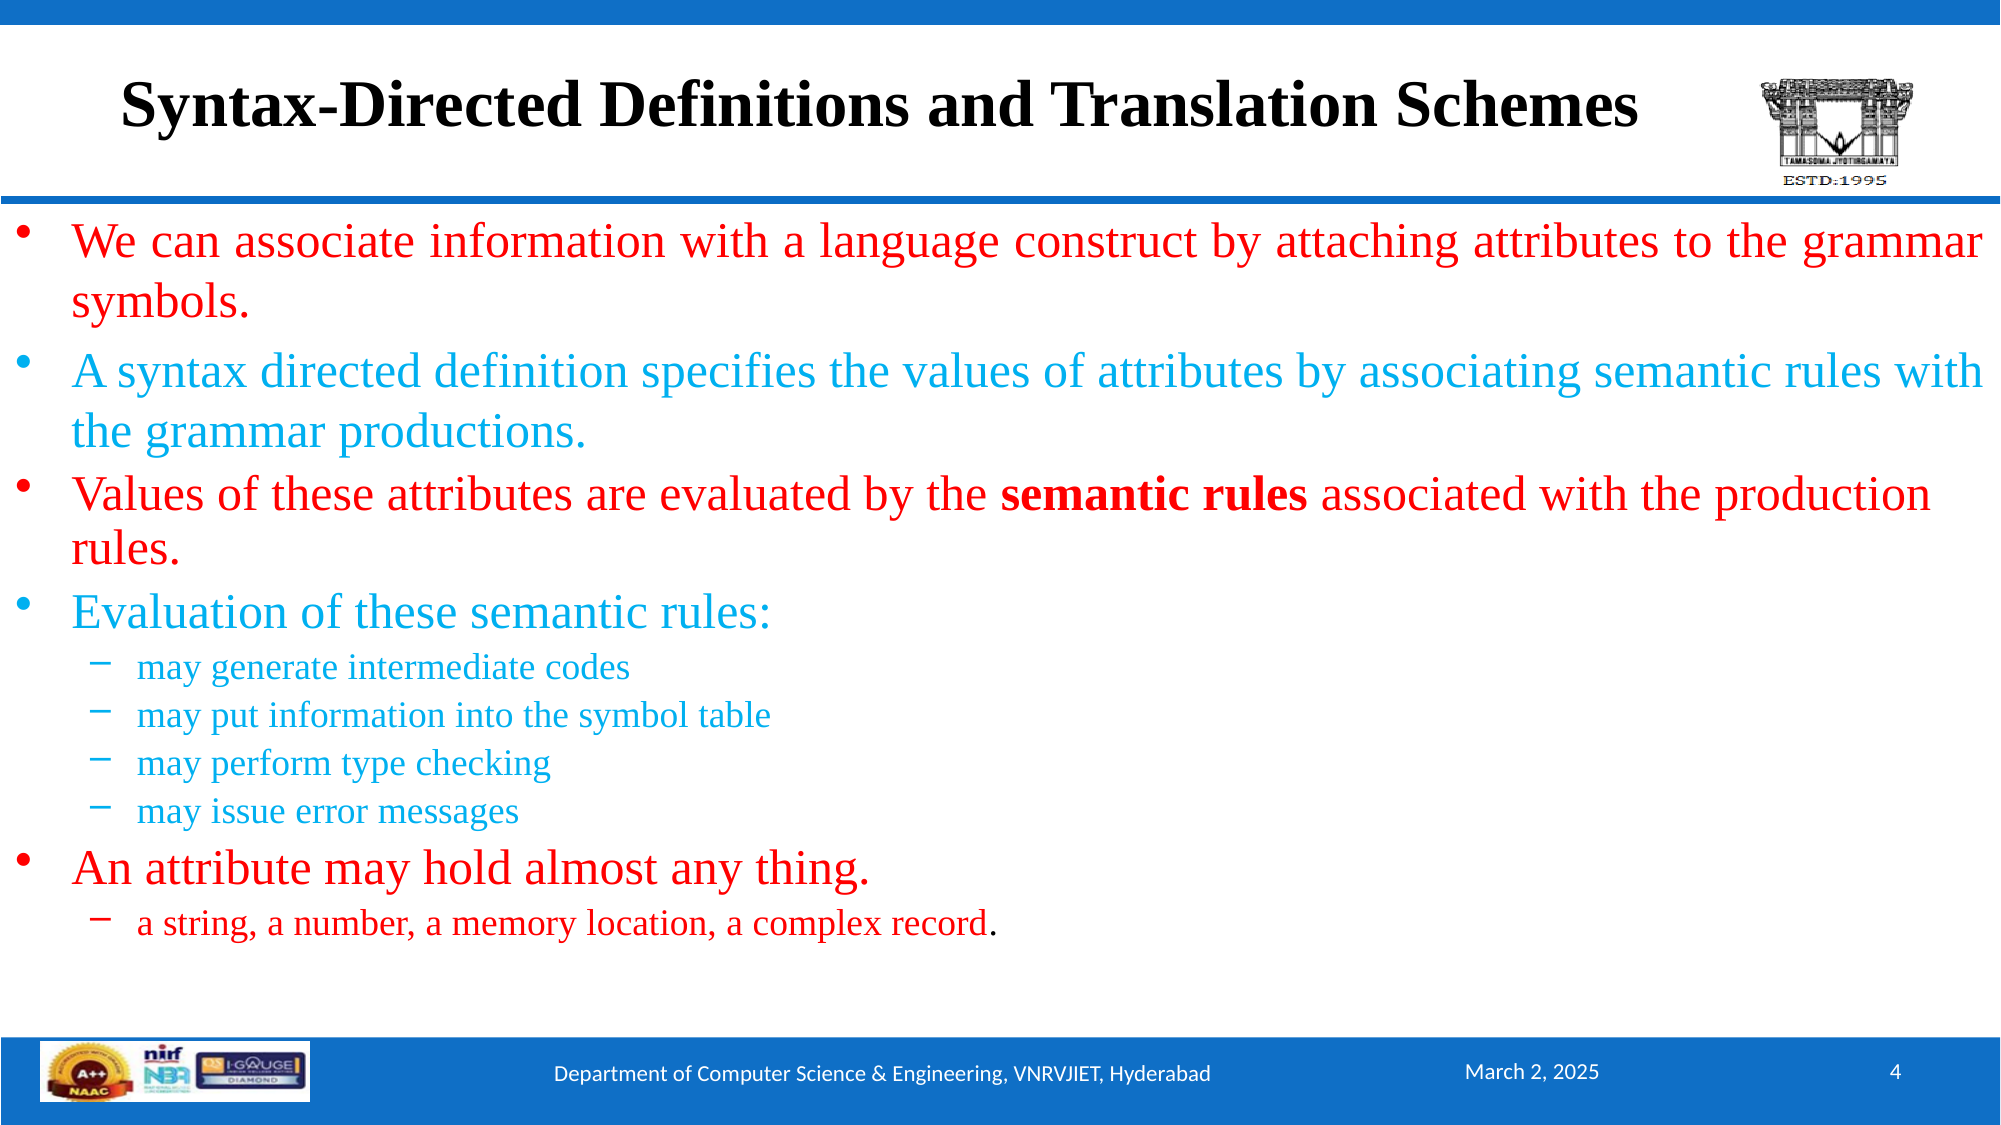

Syntax-Directed Definitions and Translation Schemes
We can associate information with a language construct by attaching attributes to the grammar symbols.
A syntax directed definition specifies the values of attributes by associating semantic rules with the grammar productions.
Values of these attributes are evaluated by the semantic rules associated with the production rules.
Evaluation of these semantic rules:
may generate intermediate codes
may put information into the symbol table
may perform type checking
may issue error messages
An attribute may hold almost any thing.
a string, a number, a memory location, a complex record.
March 2, 2025
4
Department of Computer Science & Engineering, VNRVJIET, Hyderabad